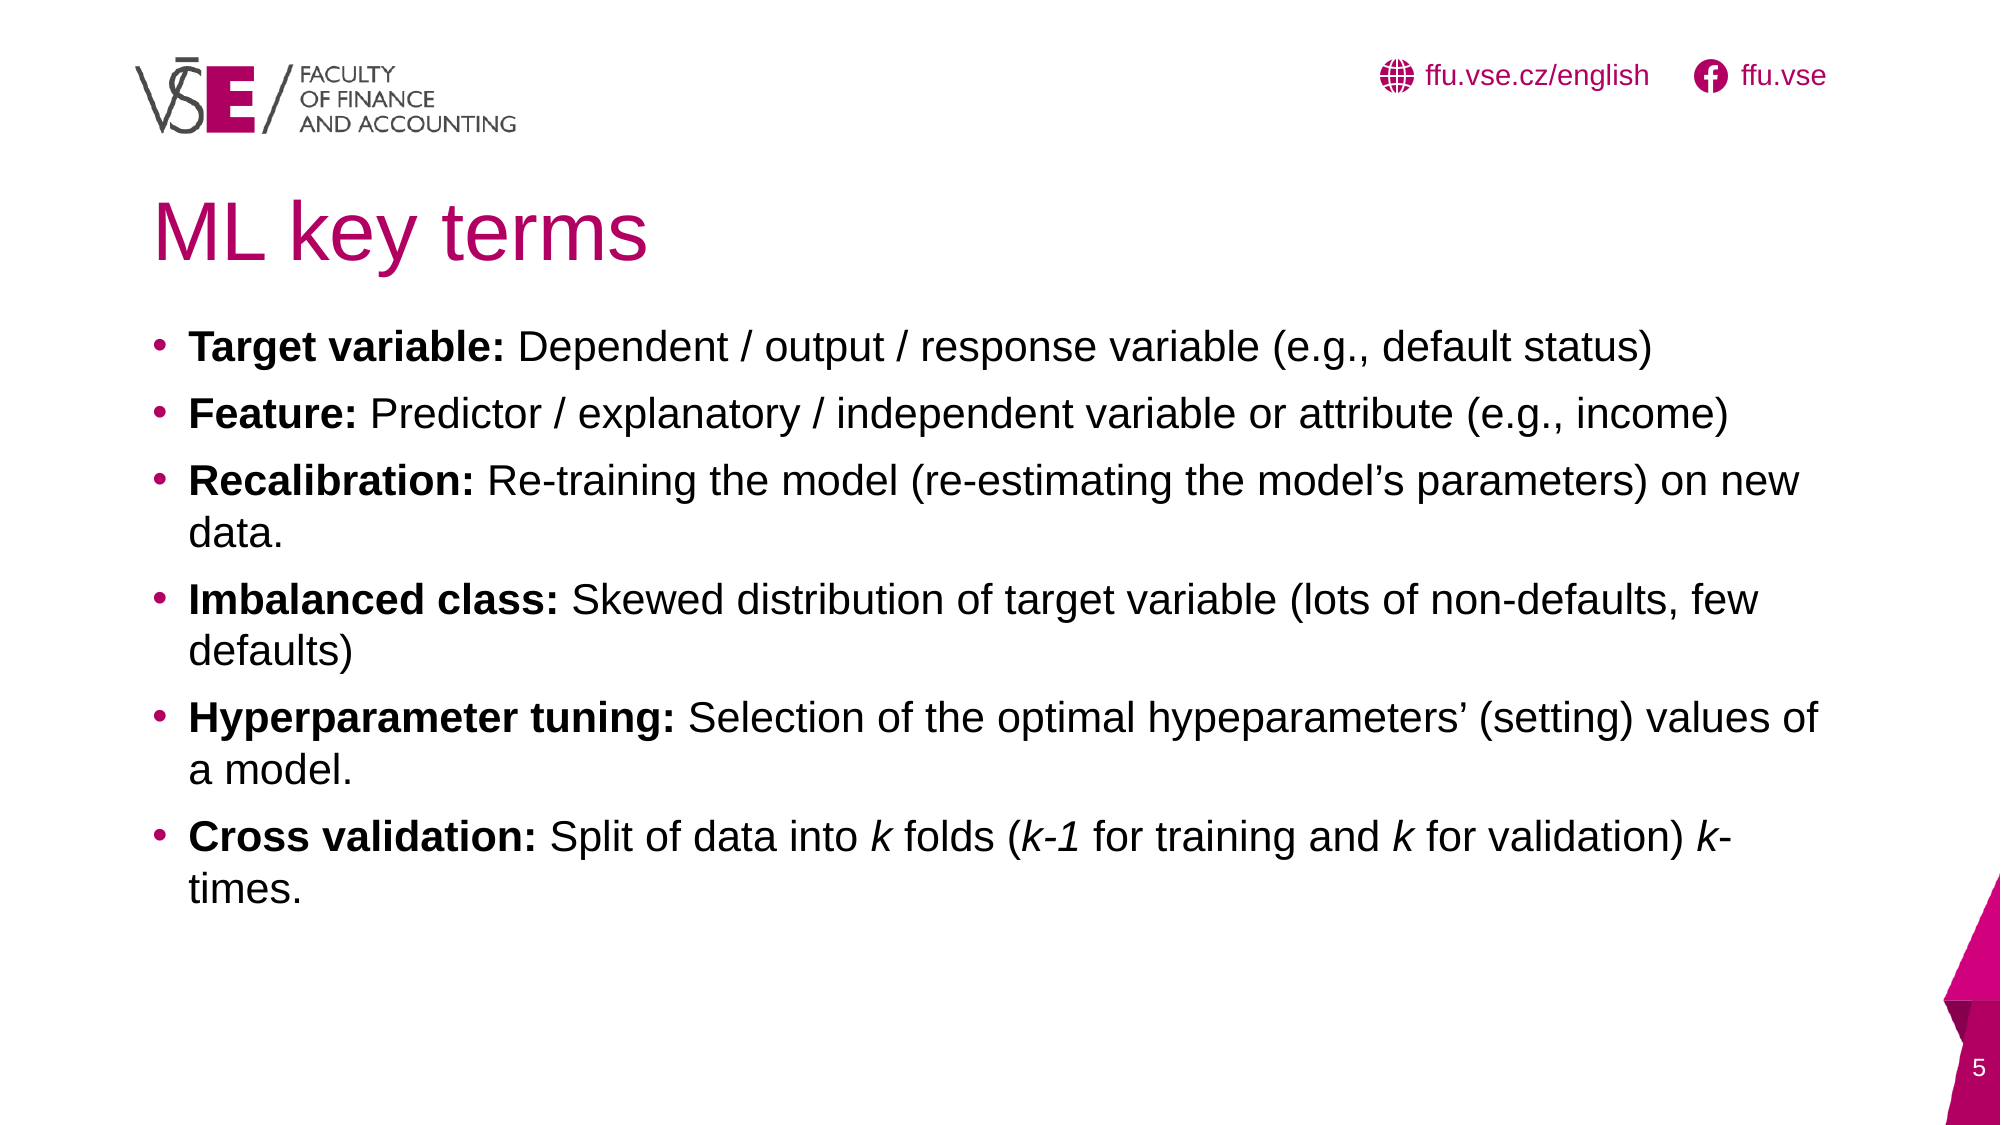

# ML key terms
Target variable: Dependent / output / response variable (e.g., default status)
Feature: Predictor / explanatory / independent variable or attribute (e.g., income)
Recalibration: Re-training the model (re-estimating the model’s parameters) on new data.
Imbalanced class: Skewed distribution of target variable (lots of non-defaults, few defaults)
Hyperparameter tuning: Selection of the optimal hypeparameters’ (setting) values of a model.
Cross validation: Split of data into k folds (k-1 for training and k for validation) k-times.